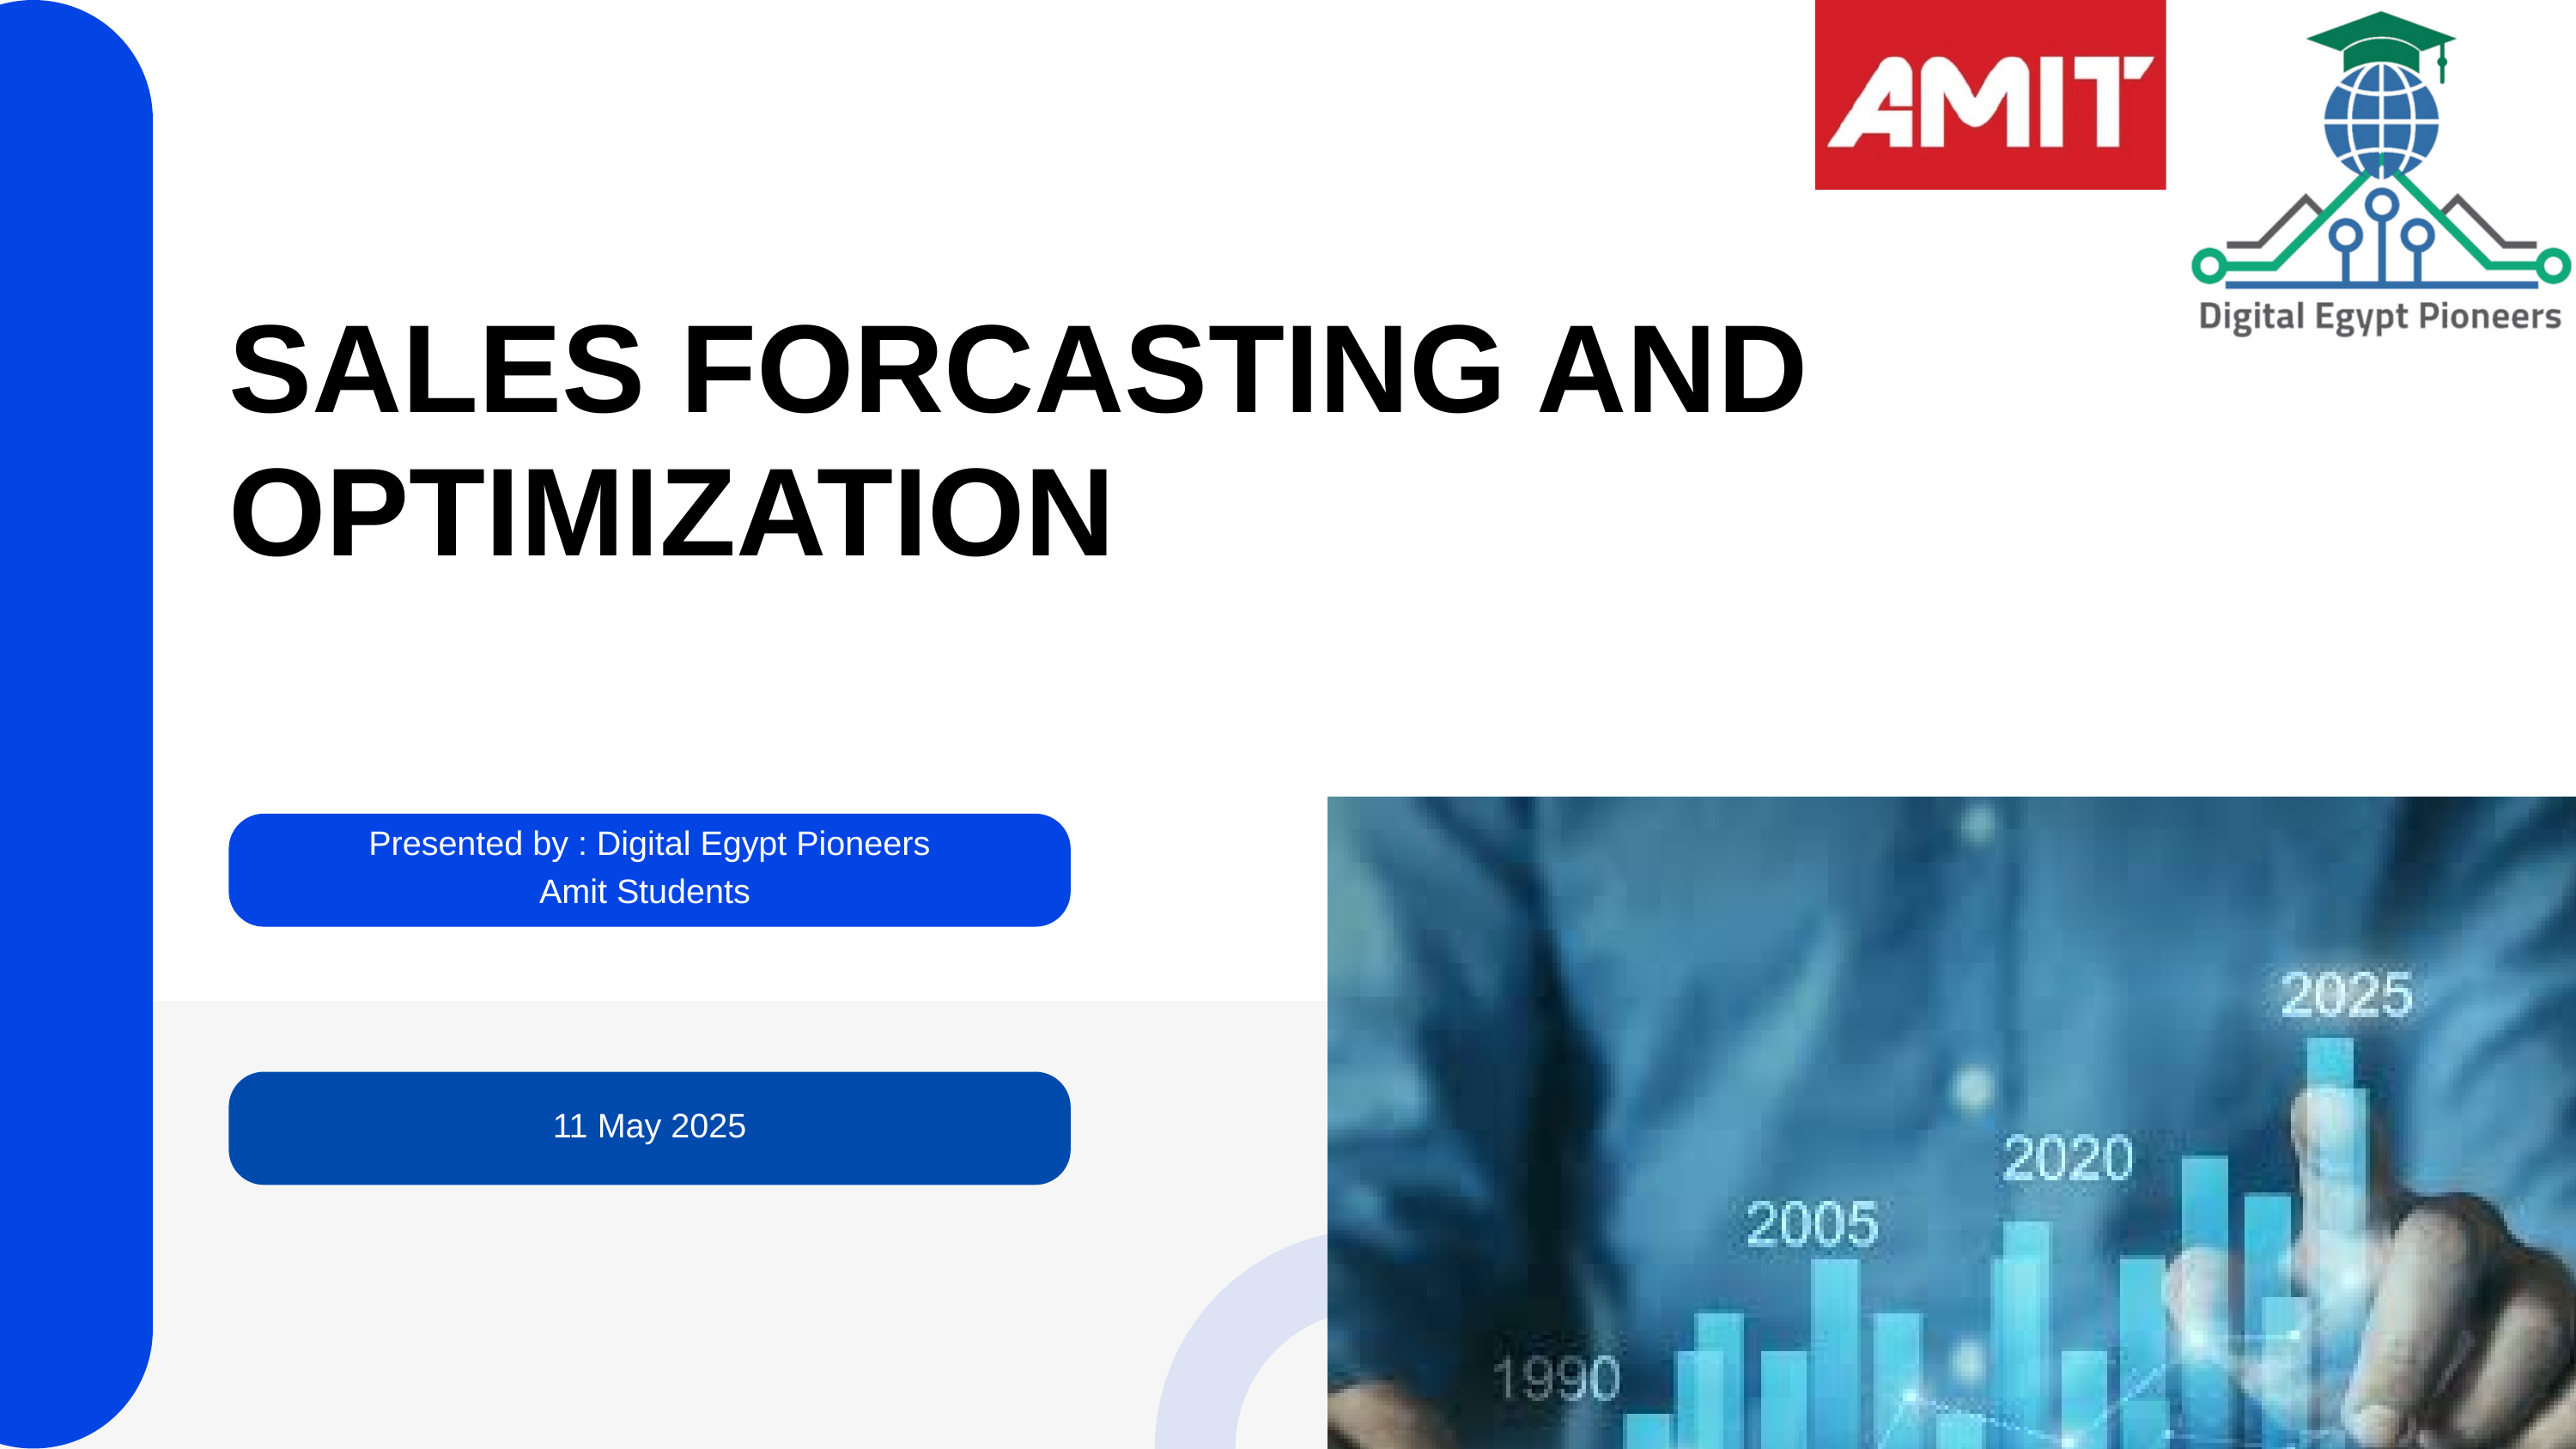

SALES FORCASTING AND
OPTIMIZATION

Presented by : Digital Egypt Pioneers
Amit Students

11 May 2025